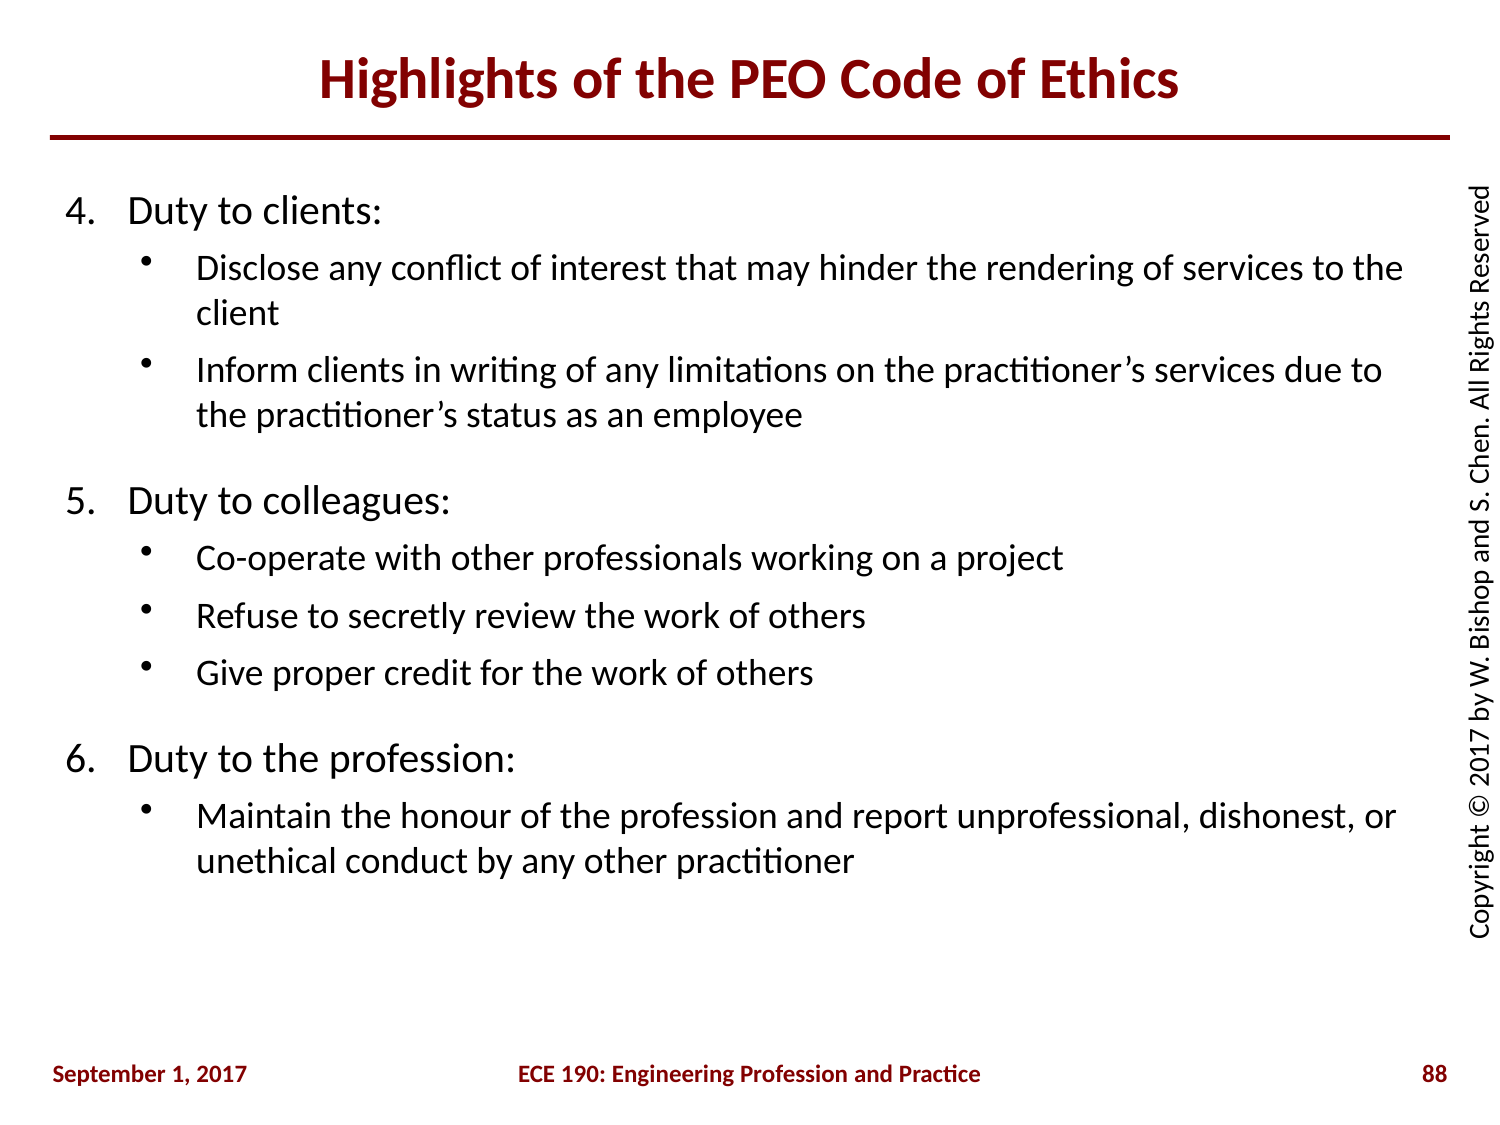

# Highlights of the PEO Code of Ethics
Duty to clients:
Disclose any conflict of interest that may hinder the rendering of services to the client
Inform clients in writing of any limitations on the practitioner’s services due to the practitioner’s status as an employee
Duty to colleagues:
Co-operate with other professionals working on a project
Refuse to secretly review the work of others
Give proper credit for the work of others
Duty to the profession:
Maintain the honour of the profession and report unprofessional, dishonest, or unethical conduct by any other practitioner
September 1, 2017
ECE 190: Engineering Profession and Practice
88